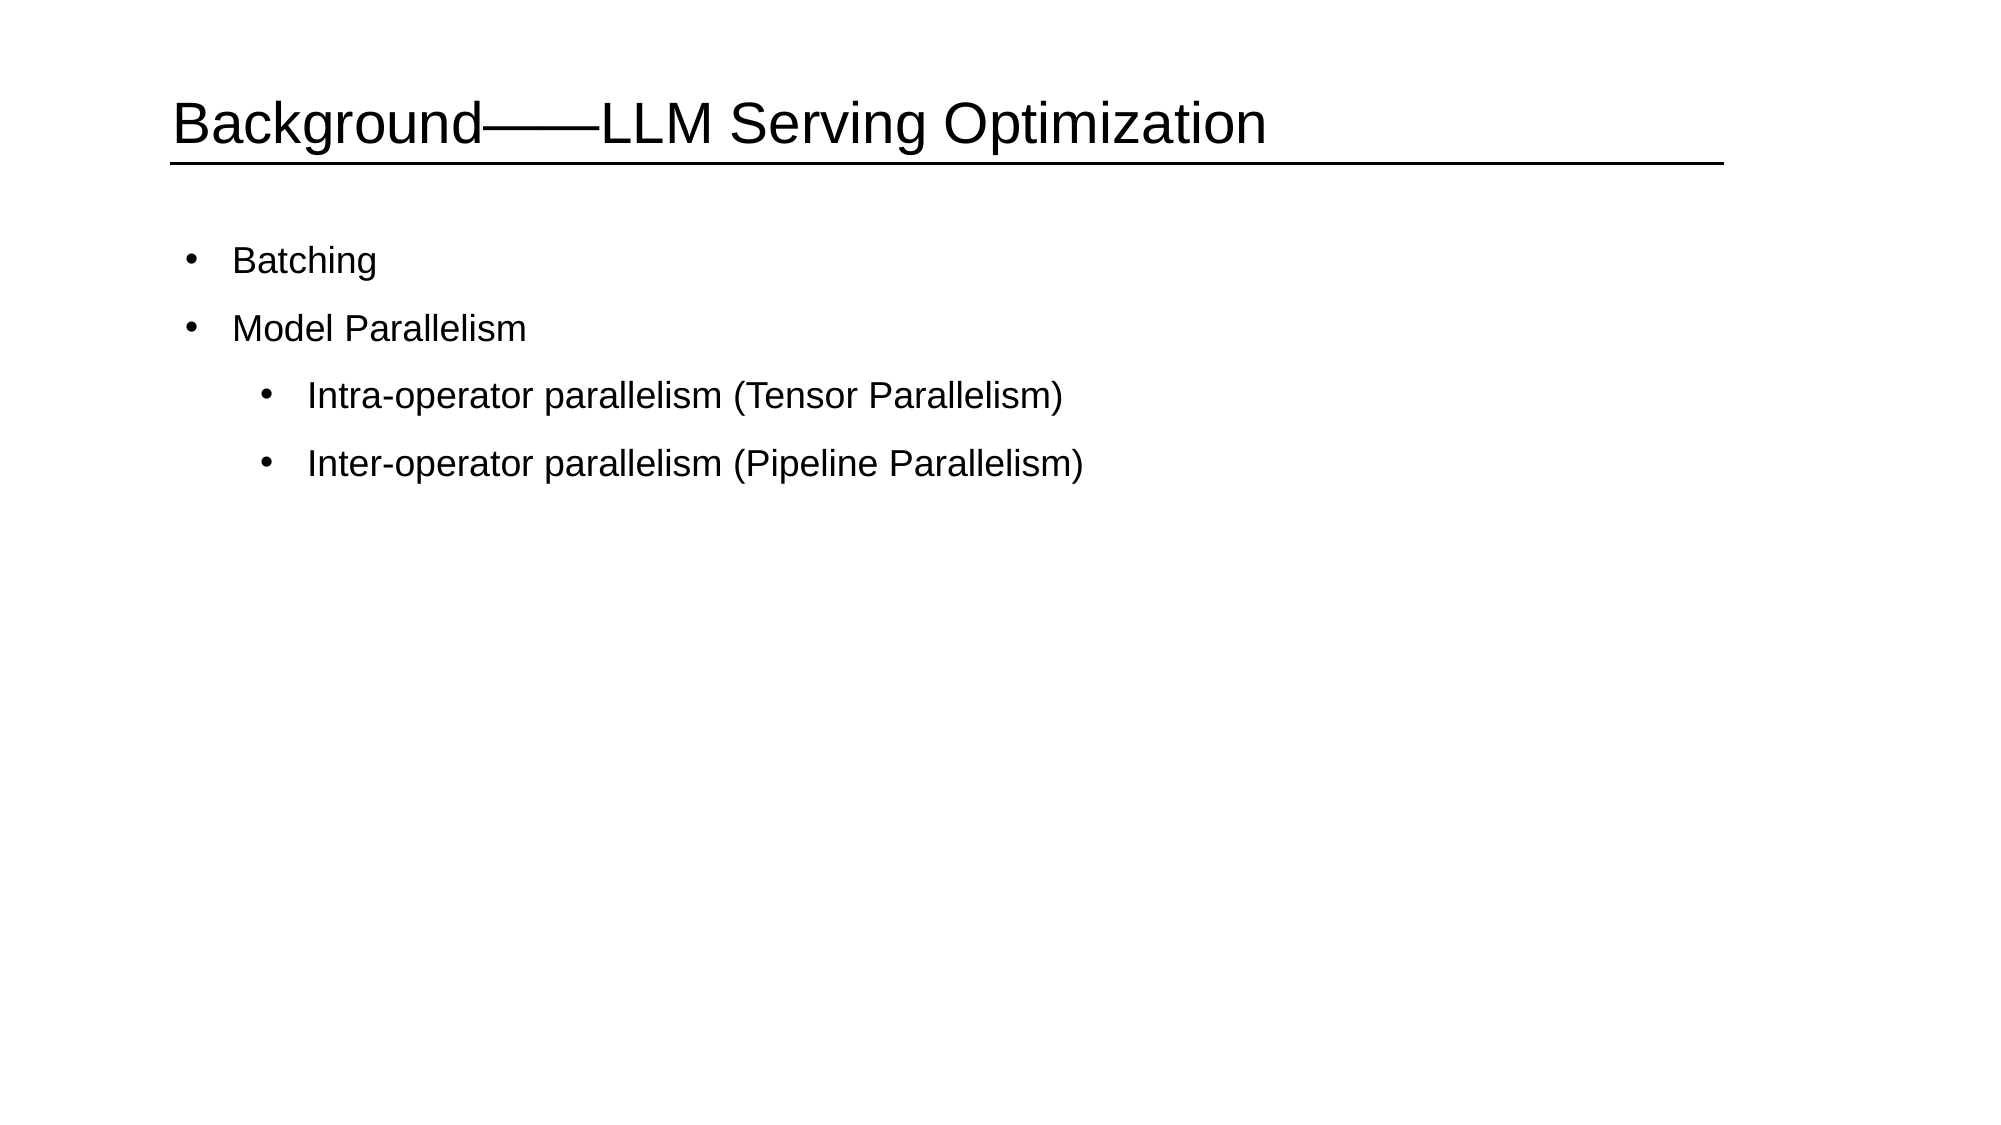

Background——LLM Serving Optimization
Batching
Model Parallelism
Intra-operator parallelism (Tensor Parallelism)
Inter-operator parallelism (Pipeline Parallelism)